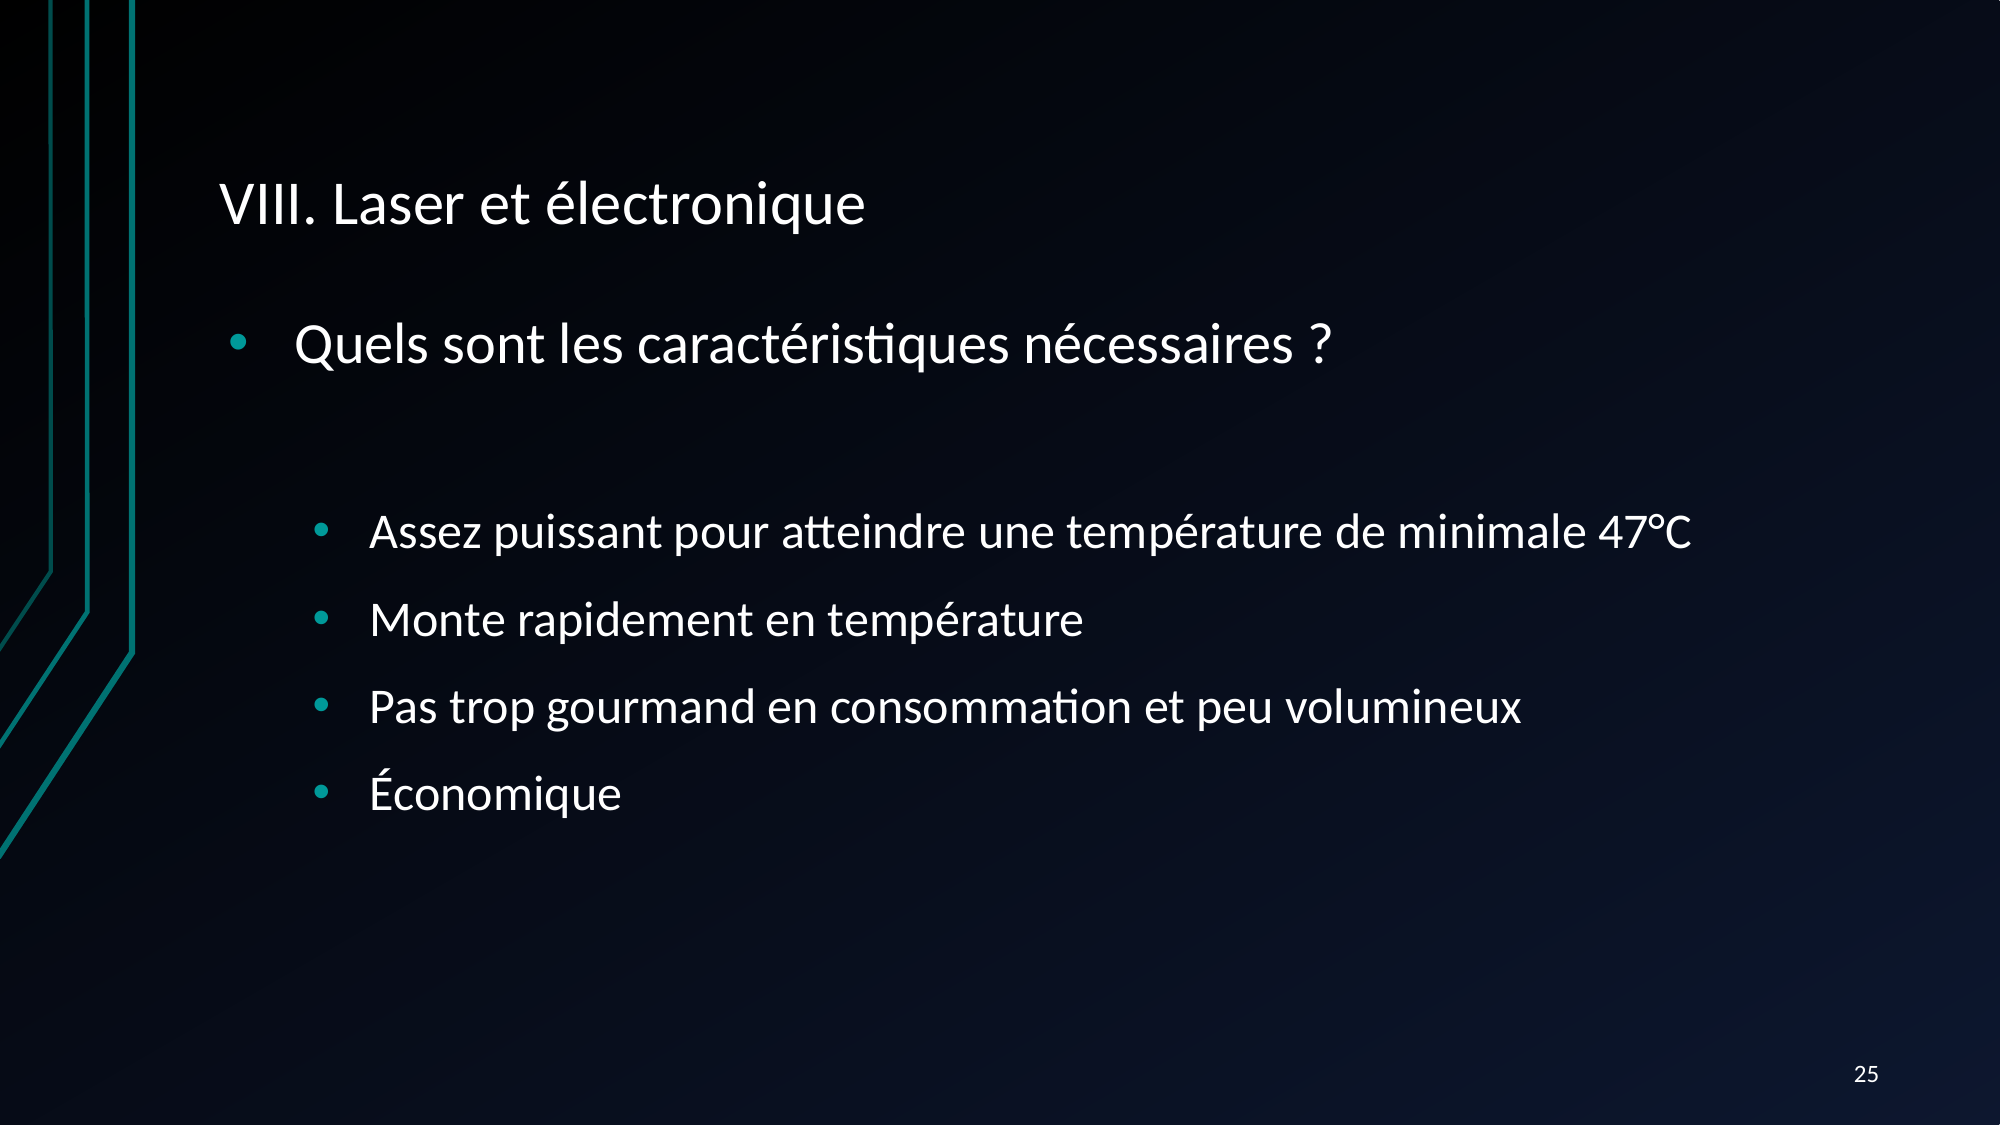

# VIII. Laser et électronique
Quels sont les caractéristiques nécessaires ?

Assez puissant pour atteindre une température de minimale 47°C
Monte rapidement en température
Pas trop gourmand en consommation et peu volumineux
Économique

25